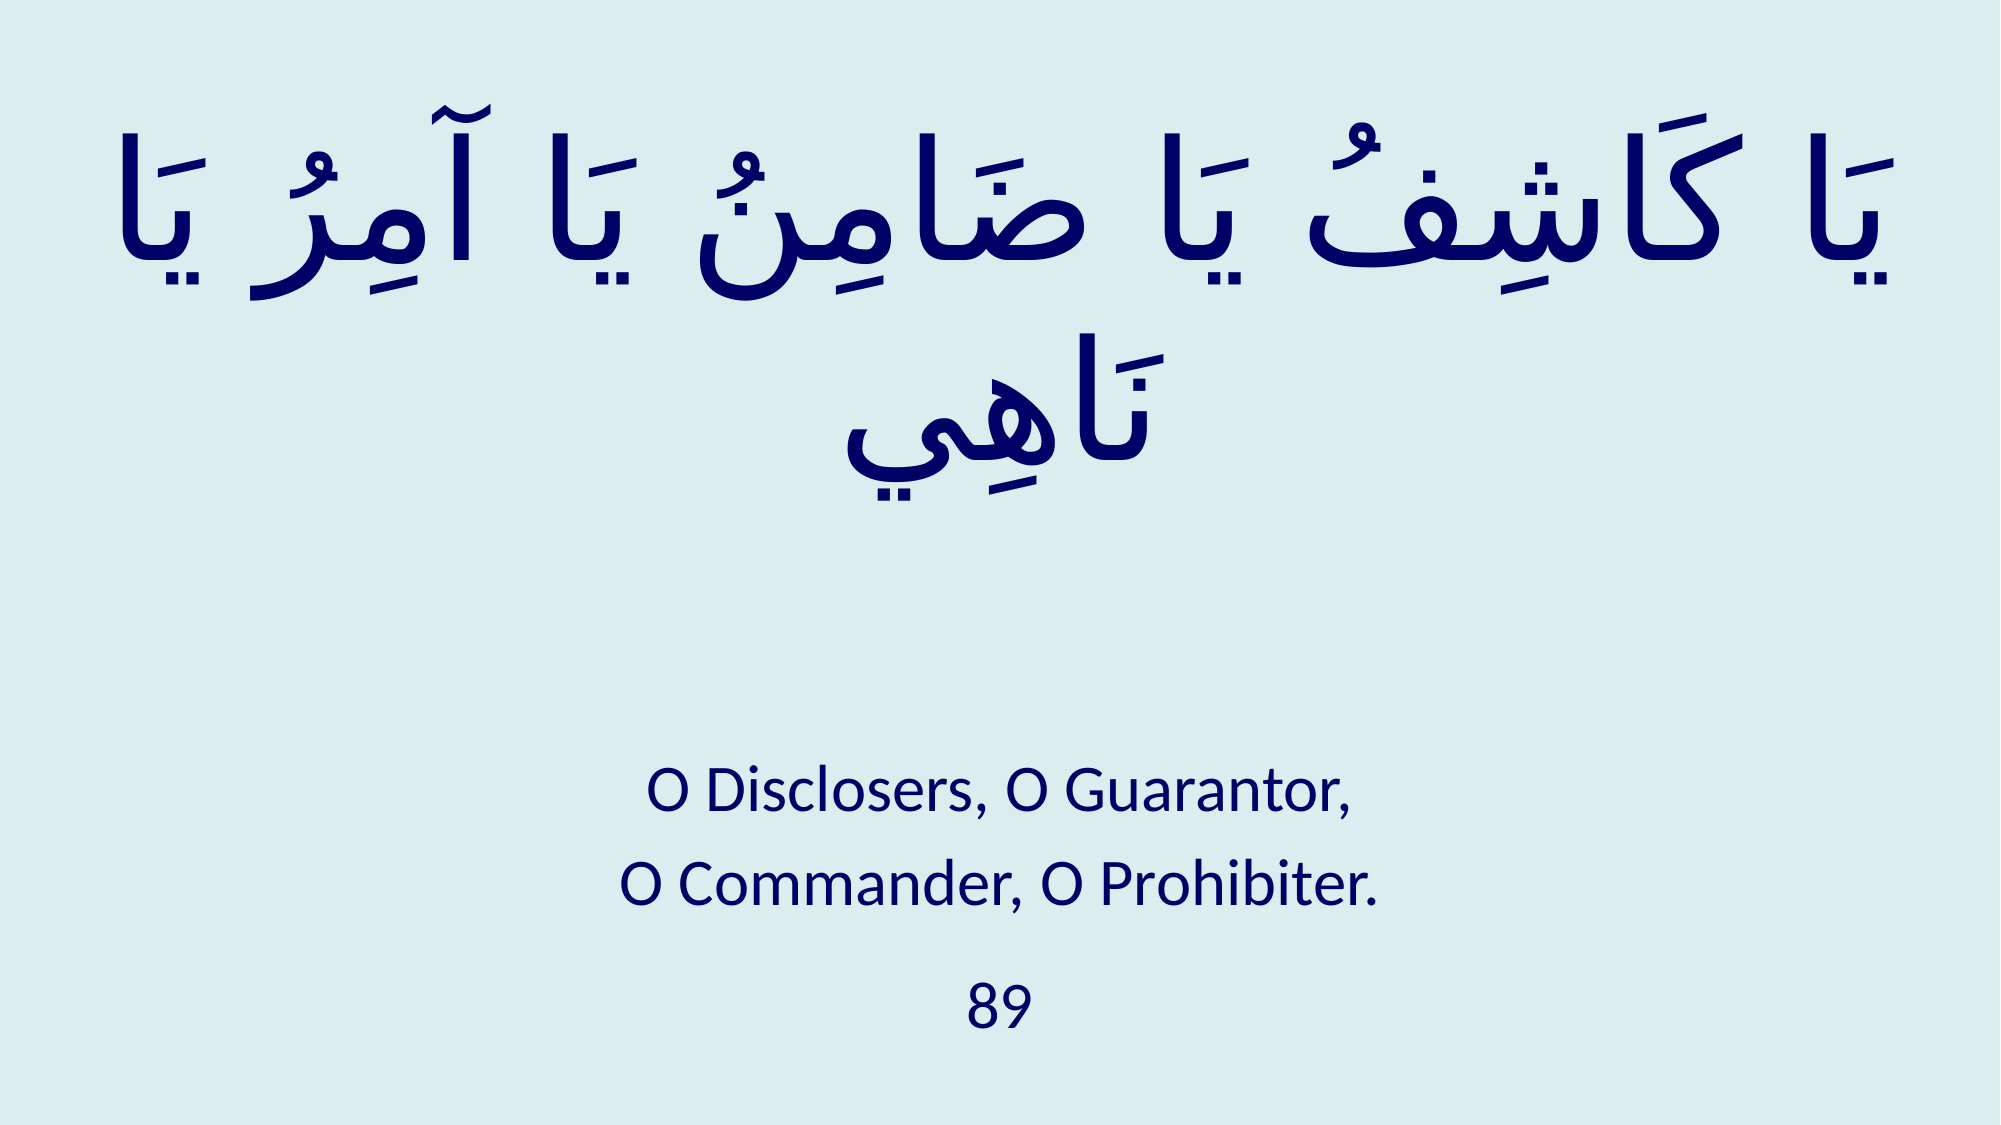

# يَا كَاشِفُ يَا ضَامِنُ يَا آمِرُ يَا نَاهِي
O Disclosers, O Guarantor,
O Commander, O Prohibiter.
89